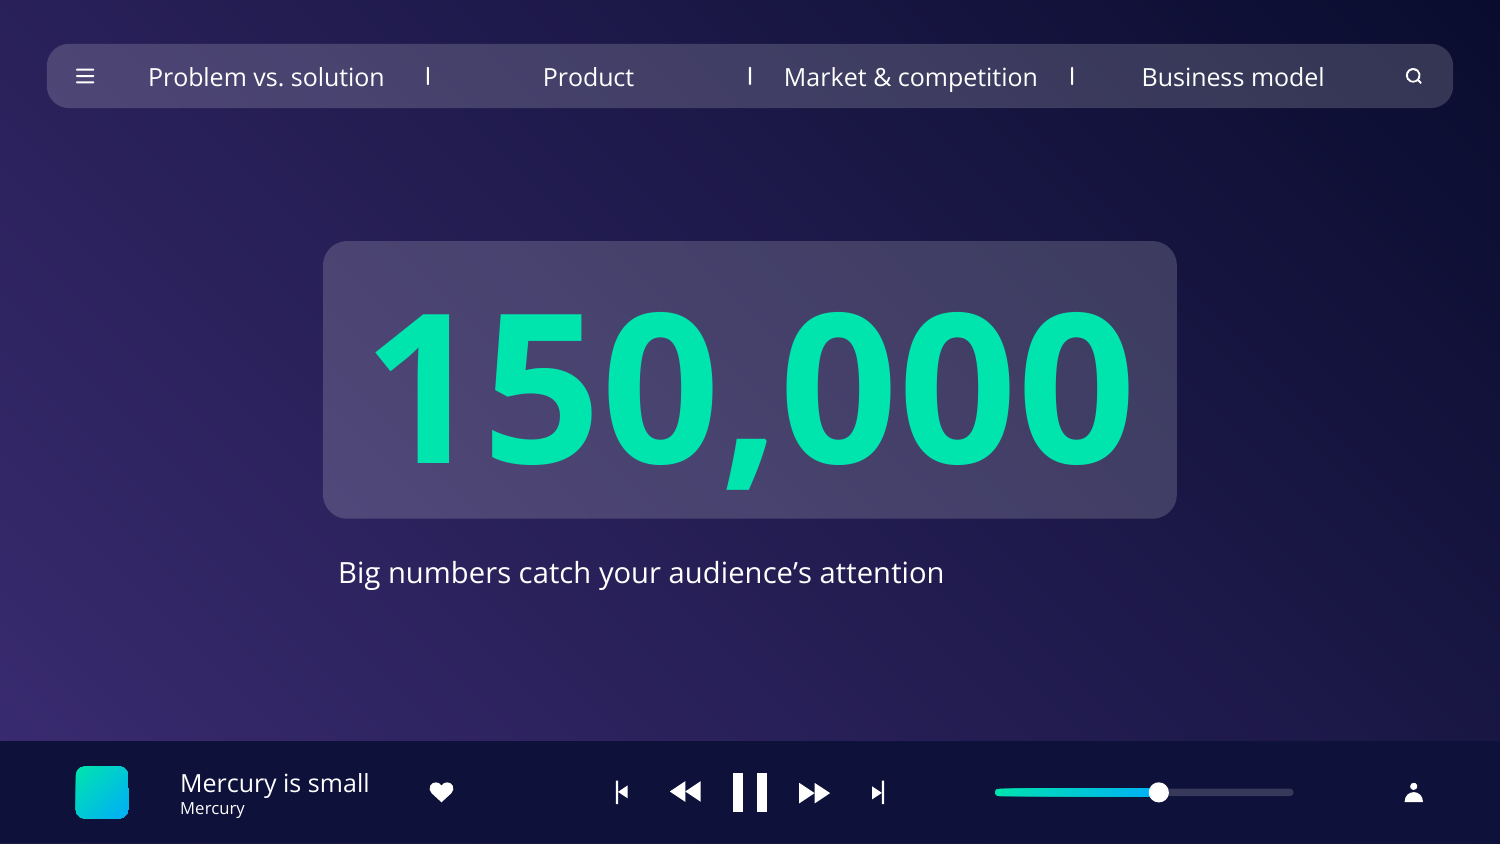

Problem vs. solution
Product
Market & competition
Business model

# 150,000
Big numbers catch your audience’s attention
Mercury is small
Mercury